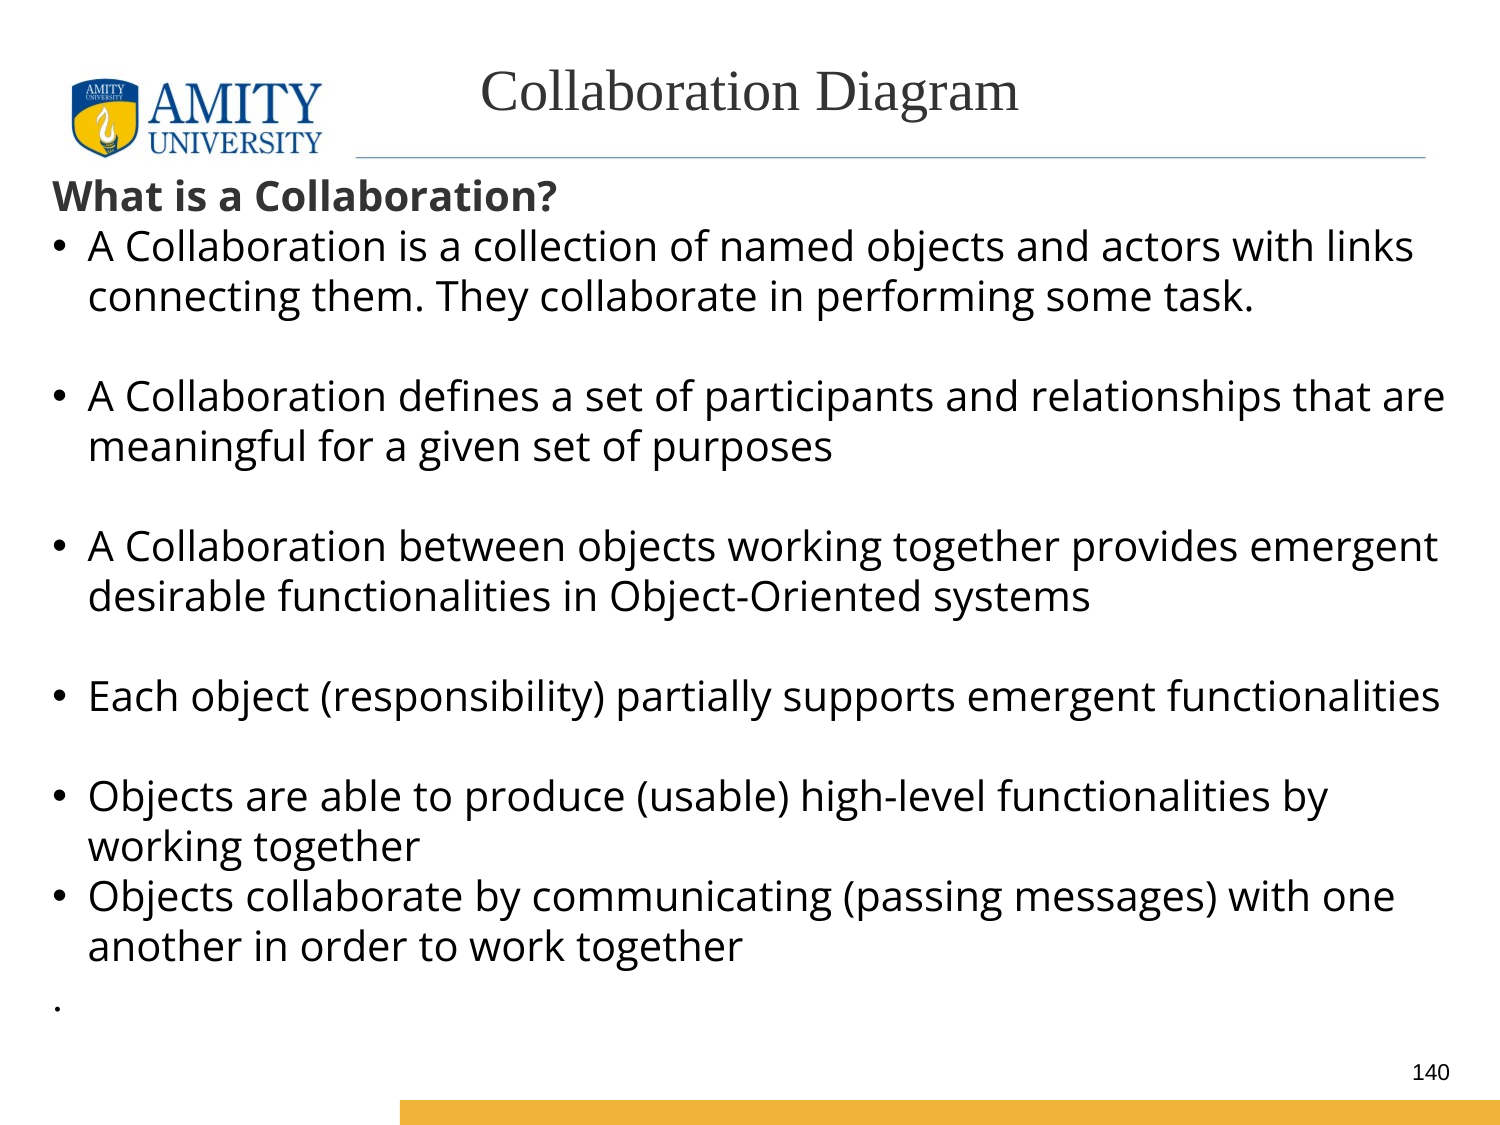

# Collaboration Diagram
What is a Collaboration?
A Collaboration is a collection of named objects and actors with links connecting them. They collaborate in performing some task.

A Collaboration defines a set of participants and relationships that are meaningful for a given set of purposes

A Collaboration between objects working together provides emergent desirable functionalities in Object-Oriented systems

Each object (responsibility) partially supports emergent functionalities

Objects are able to produce (usable) high-level functionalities by working together
Objects collaborate by communicating (passing messages) with one another in order to work together
.
140